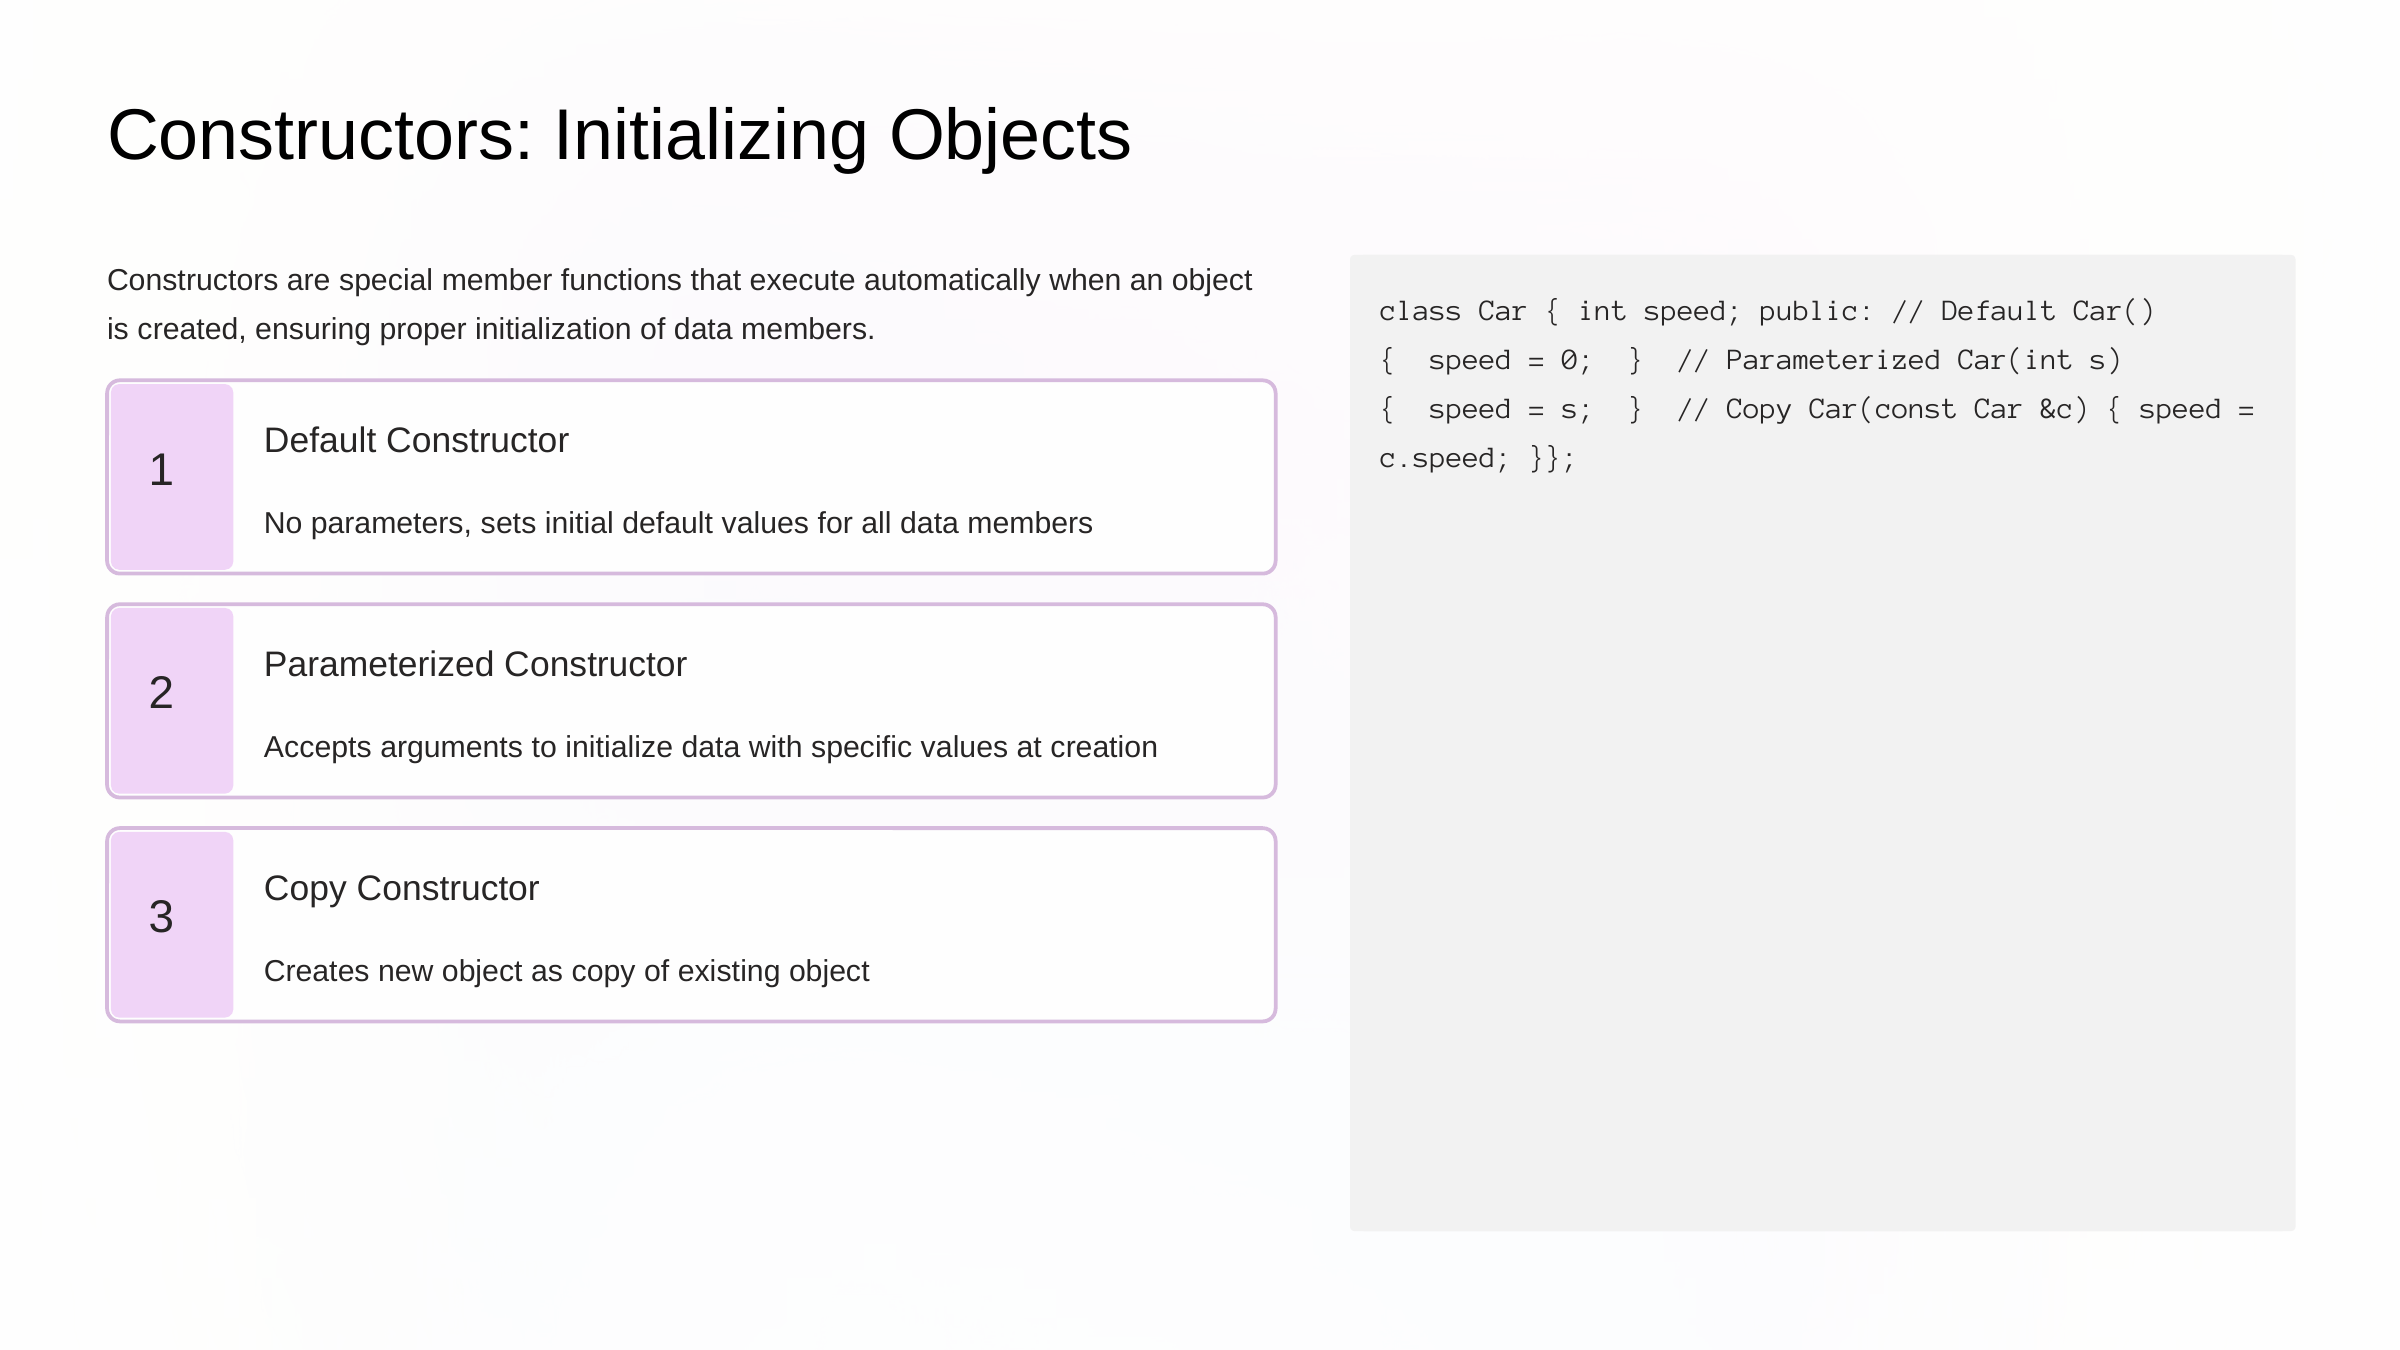

Constructors: Initializing Objects
Constructors are special member functions that execute automatically when an object is created, ensuring proper initialization of data members.

class Car { int speed; public: // Default Car() {  speed = 0;  }  // Parameterized Car(int s) {  speed = s;  }  // Copy Car(const Car &c) { speed = c.speed; }};

Default Constructor
1
No parameters, sets initial default values for all data members

Parameterized Constructor
2
Accepts arguments to initialize data with specific values at creation

Copy Constructor
3
Creates new object as copy of existing object